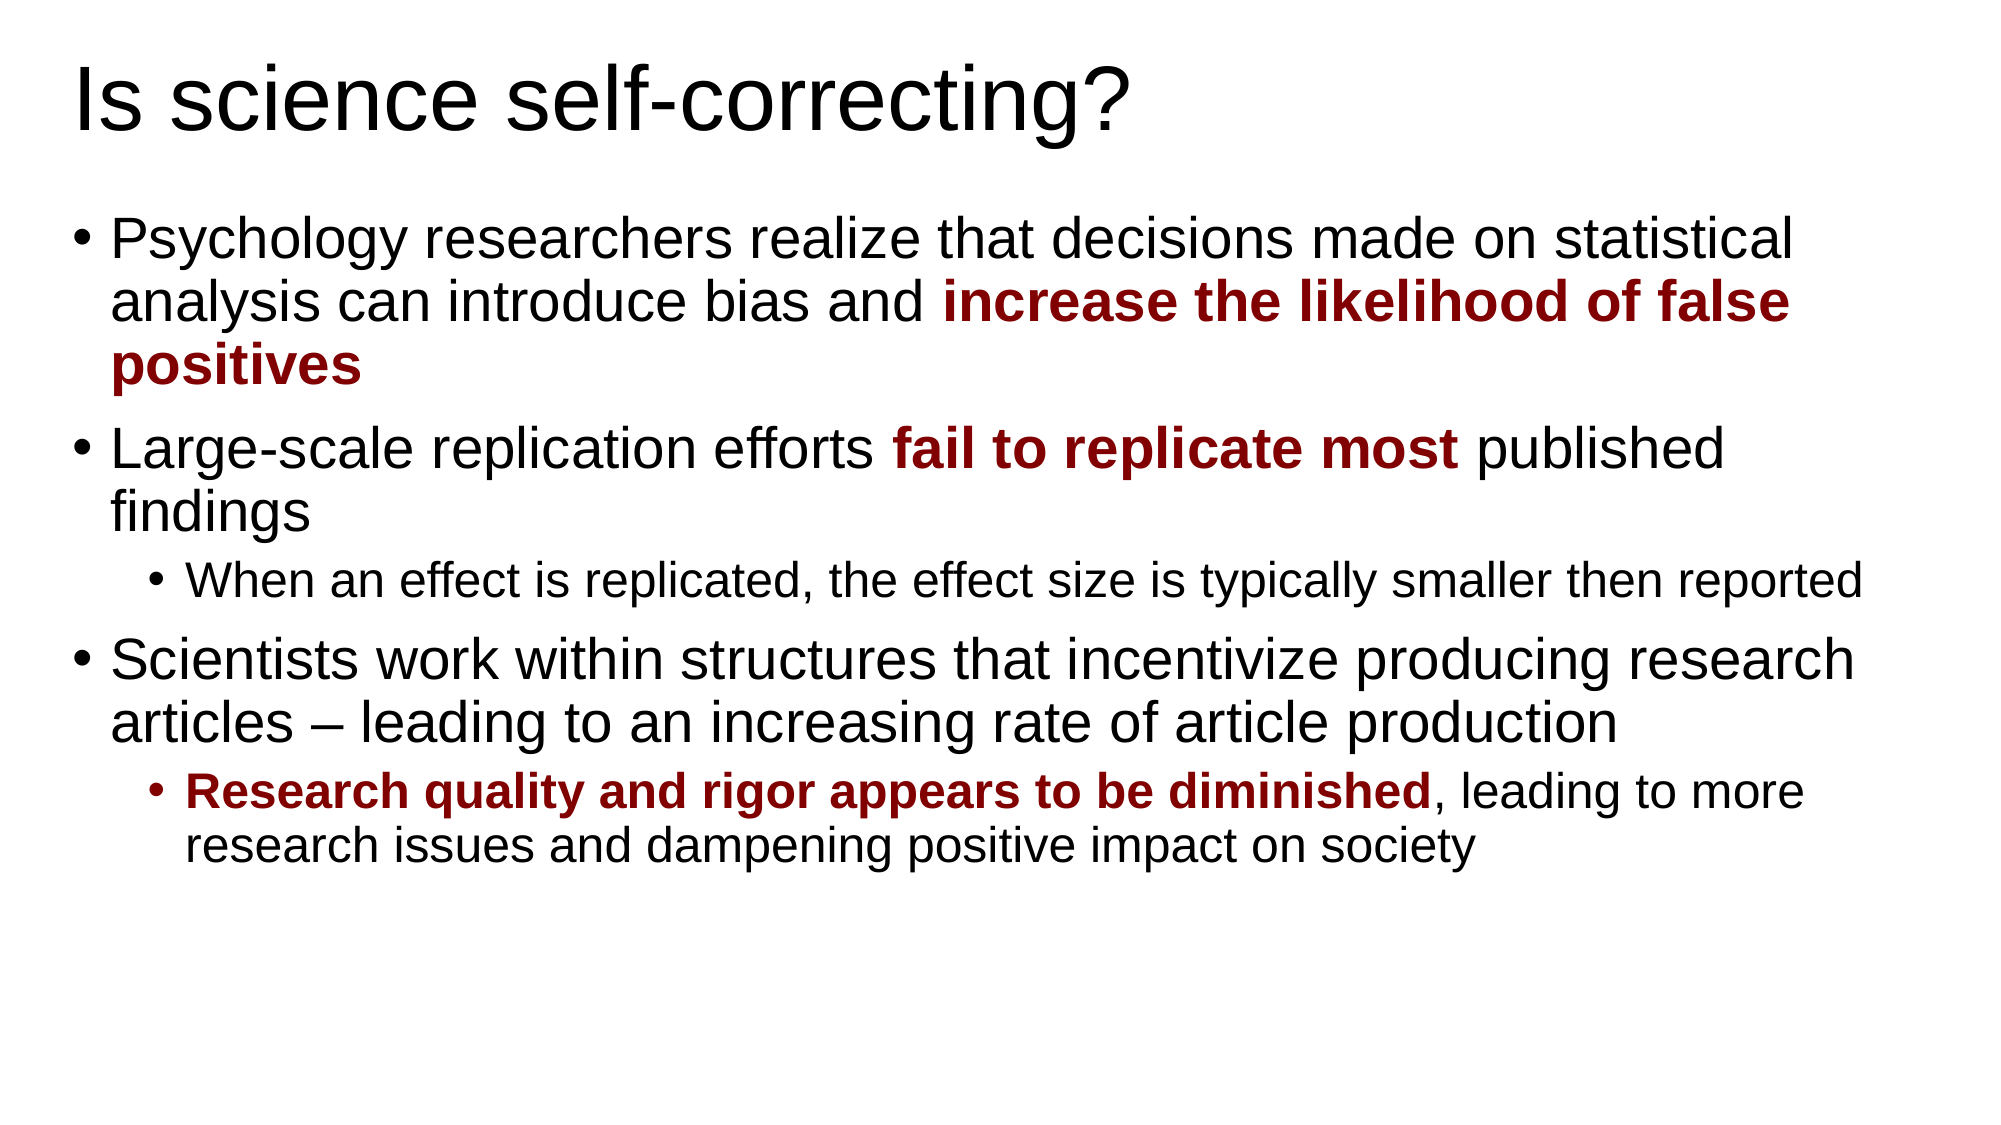

# Is science self-correcting?
Psychology researchers realize that decisions made on statistical analysis can introduce bias and increase the likelihood of false positives
Large-scale replication efforts fail to replicate most published findings
When an effect is replicated, the effect size is typically smaller then reported
Scientists work within structures that incentivize producing research articles – leading to an increasing rate of article production
Research quality and rigor appears to be diminished, leading to more research issues and dampening positive impact on society